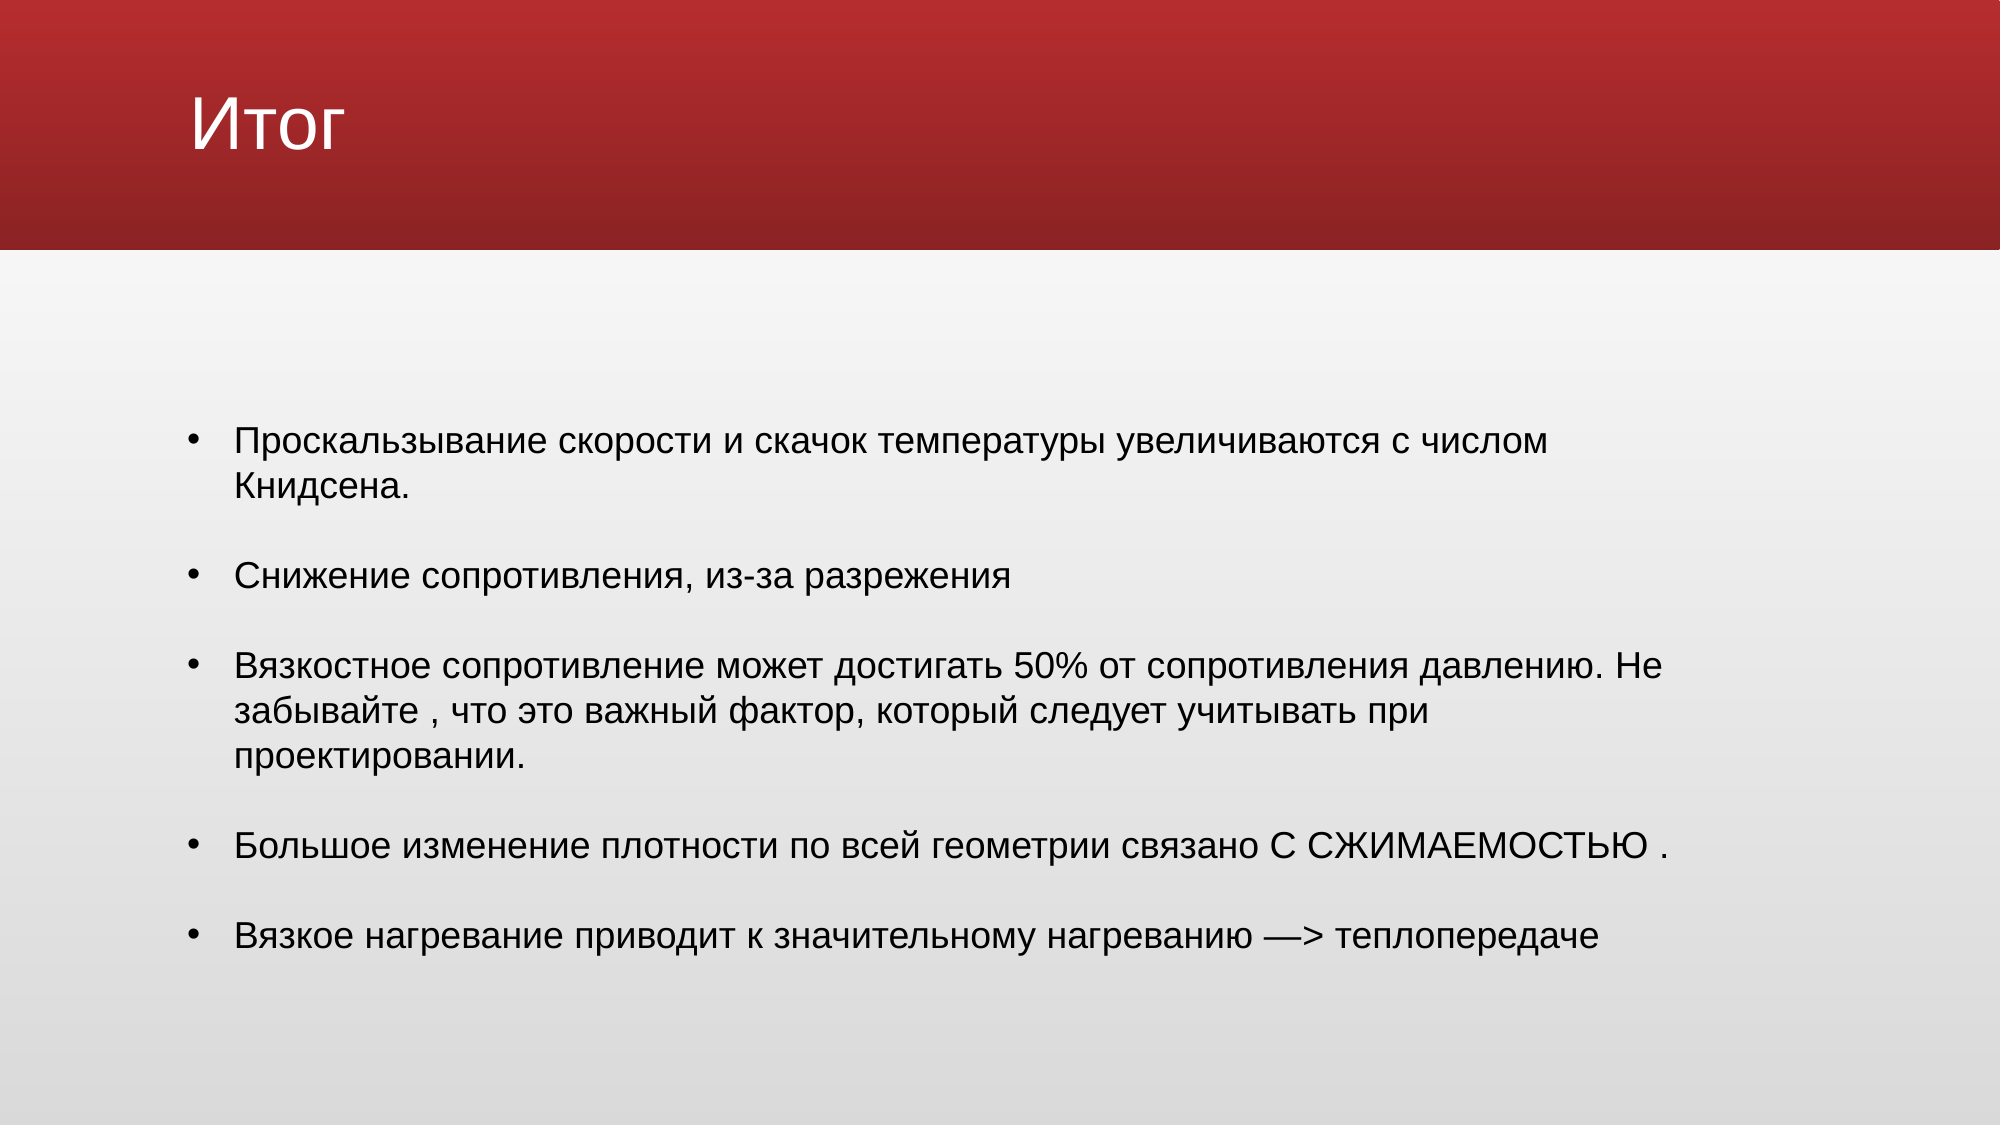

# Итог
Проскальзывание скорости и скачок температуры увеличиваются с числом Книдсена.

Снижение сопротивления, из-за разрежения

Вязкостное сопротивление может достигать 50% от сопротивления давлению. Не забывайте , что это важный фактор, который следует учитывать при проектировании.

Большое изменение плотности по всей геометрии связано С СЖИМАЕМОСТЬЮ .

Вязкое нагревание приводит к значительному нагреванию —> теплопередаче